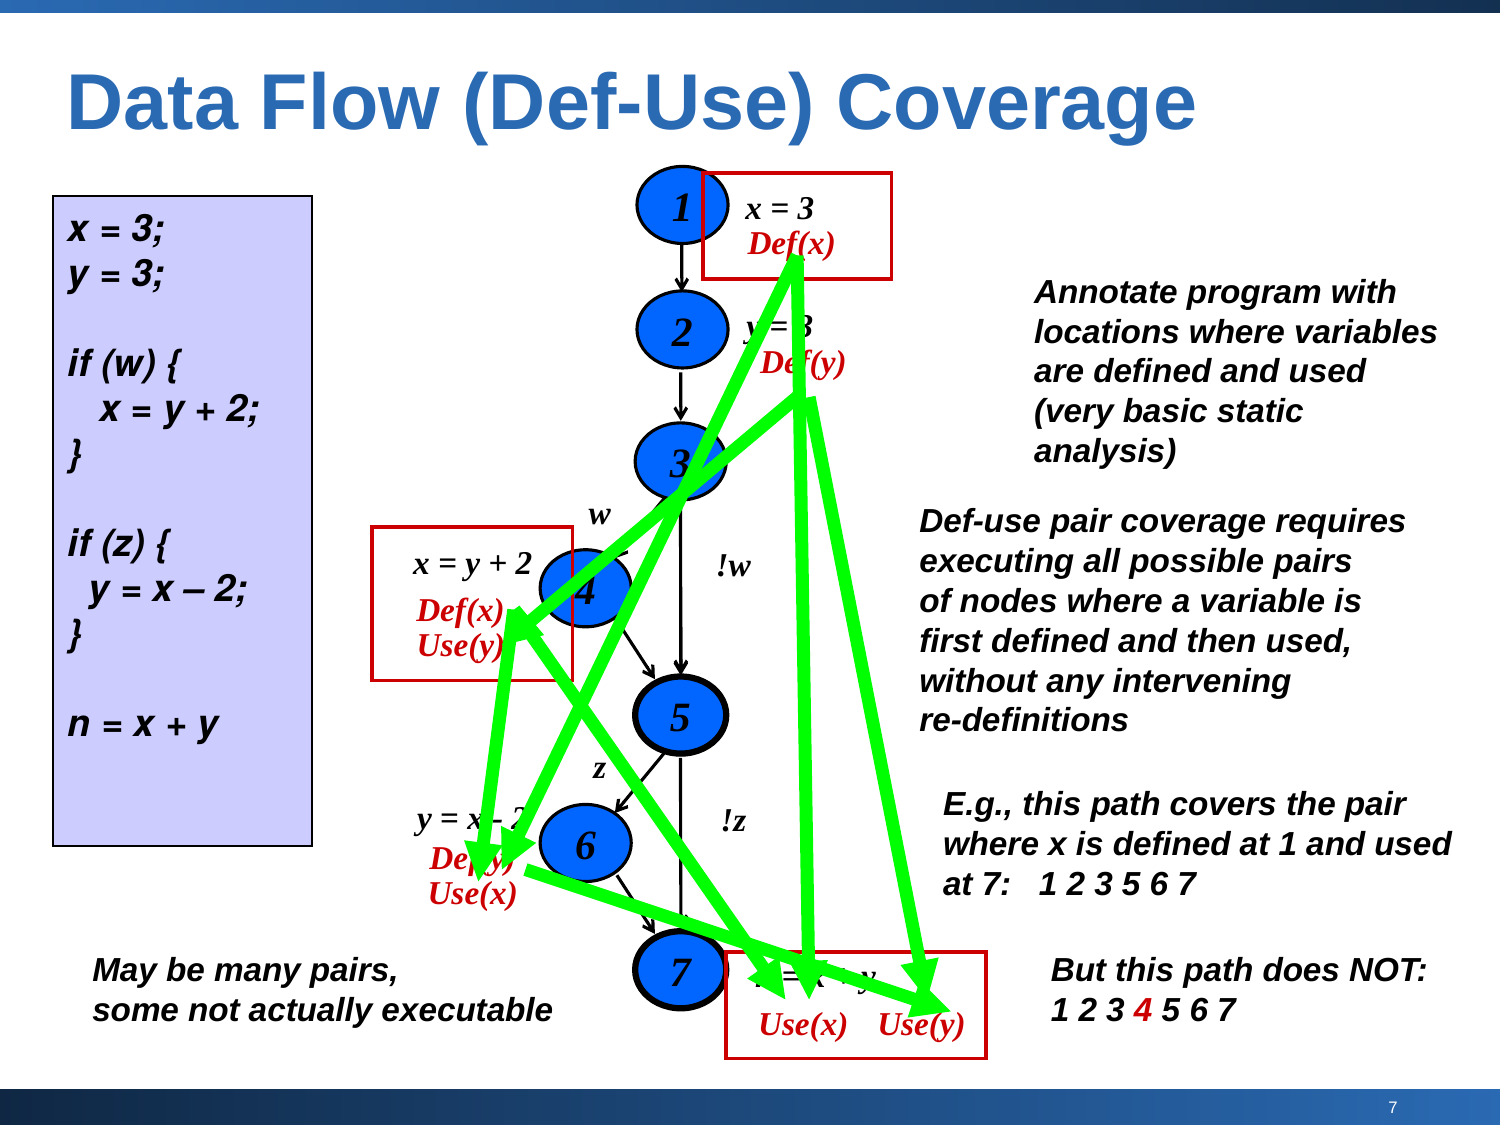

# Data Flow (Def-Use) Coverage

1

x = 3;
y = 3;

if (w) {
   x = y + 2;
}

if (z) {
  y = x – 2;
}

n = x + y

x = 3

Def(x)

Annotate program with
locations where variables
are defined and used
(very basic static
analysis)

2
y = 3
Def(y)

3
w

!w

4
x = y + 2

5

Def-use pair coverage requires
executing all possible pairs
of nodes where a variable is
first defined and then used,
without any intervening
re-definitions

Def(x)

4
z

!z

6
y = x - 2

7
Use(y)
E.g., this path covers the pair
where x is defined at 1 and used
at 7:   1 2 3 5 6 7
Def(y)

Use(x)
May be many pairs,
some not actually executable
But this path does NOT:
1 2 3 4 5 6 7

n = x + y
Use(x)
Use(y)